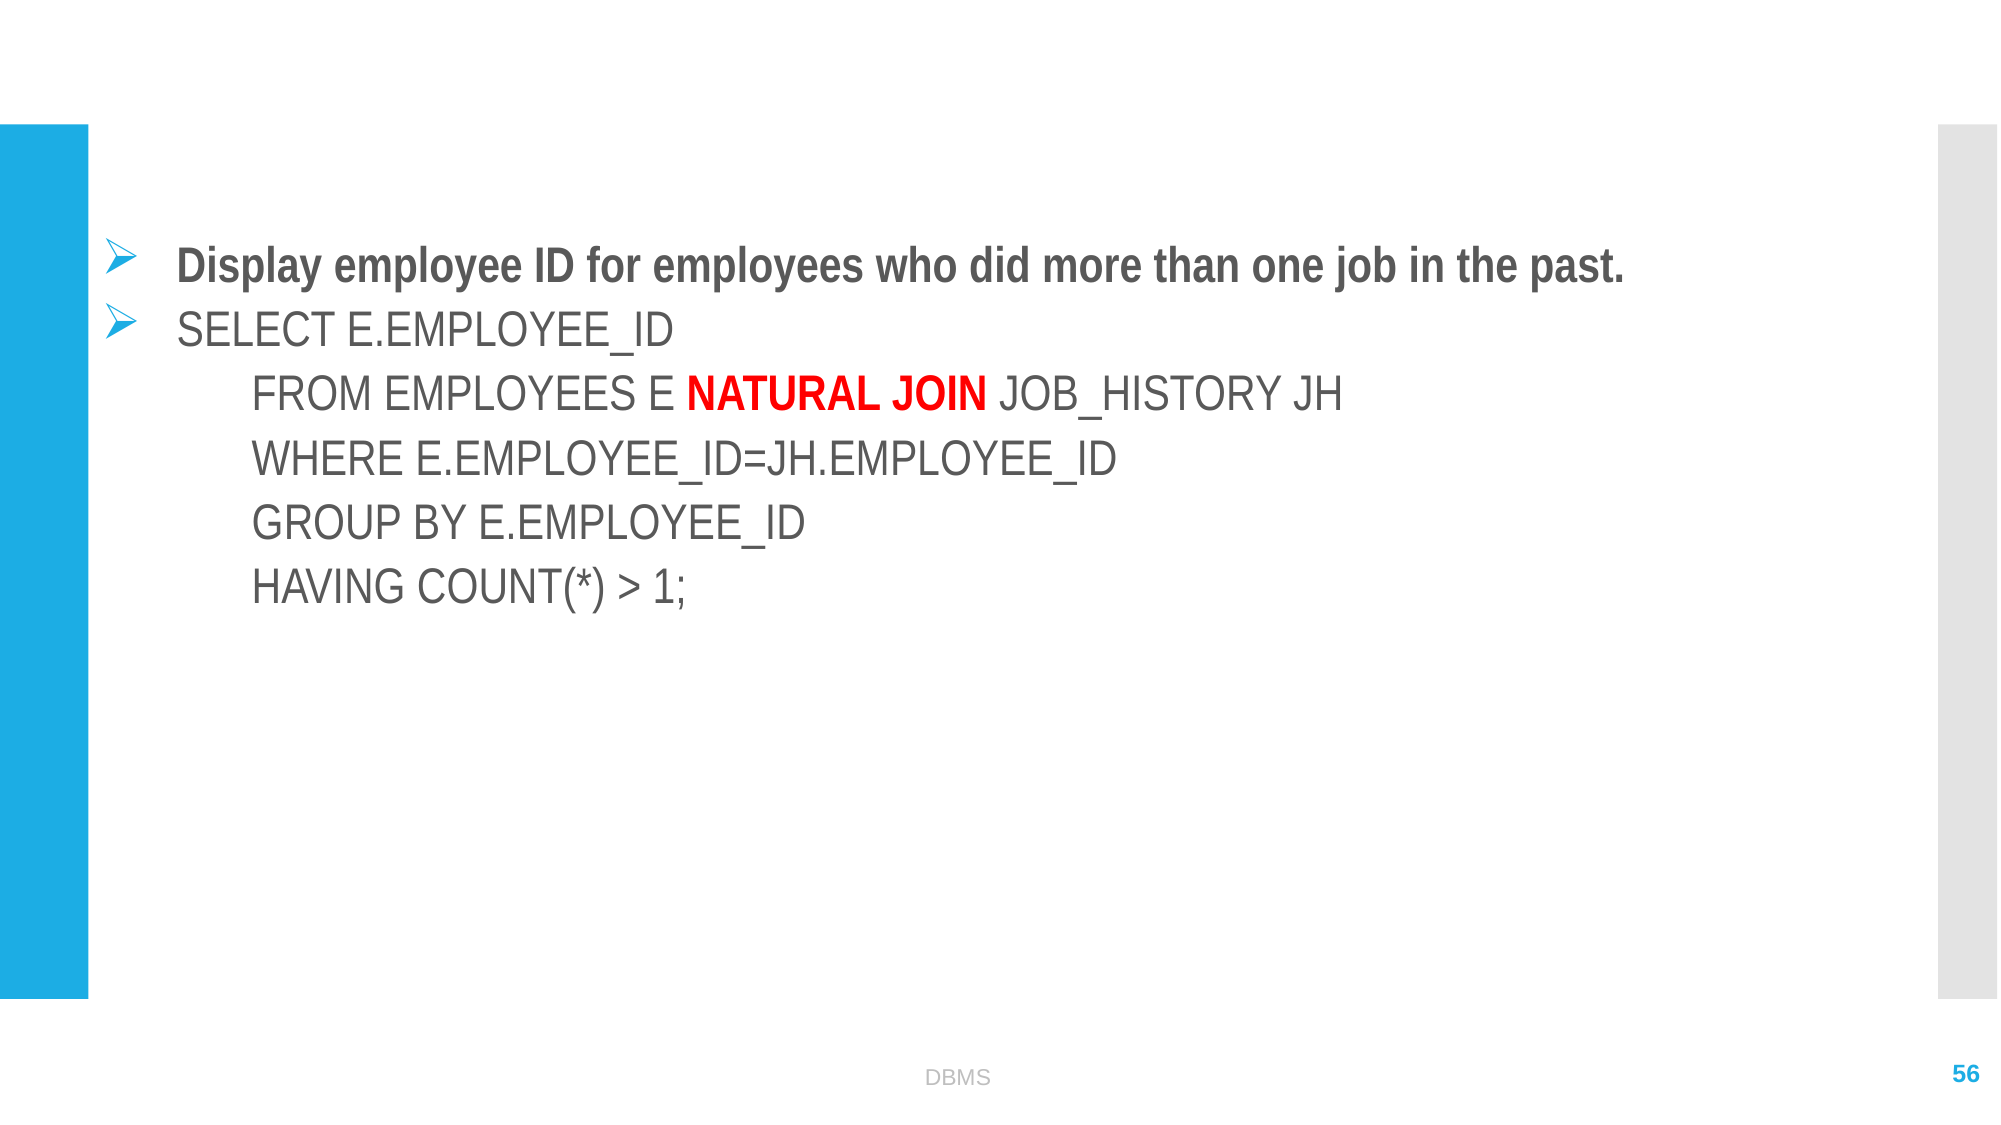

#
Display employee ID for employees who did more than one job in the past.
SELECT E.EMPLOYEE_ID
	FROM EMPLOYEES E NATURAL JOIN JOB_HISTORY JH
	WHERE E.EMPLOYEE_ID=JH.EMPLOYEE_ID
	GROUP BY E.EMPLOYEE_ID
	HAVING COUNT(*) > 1;

56
DBMS